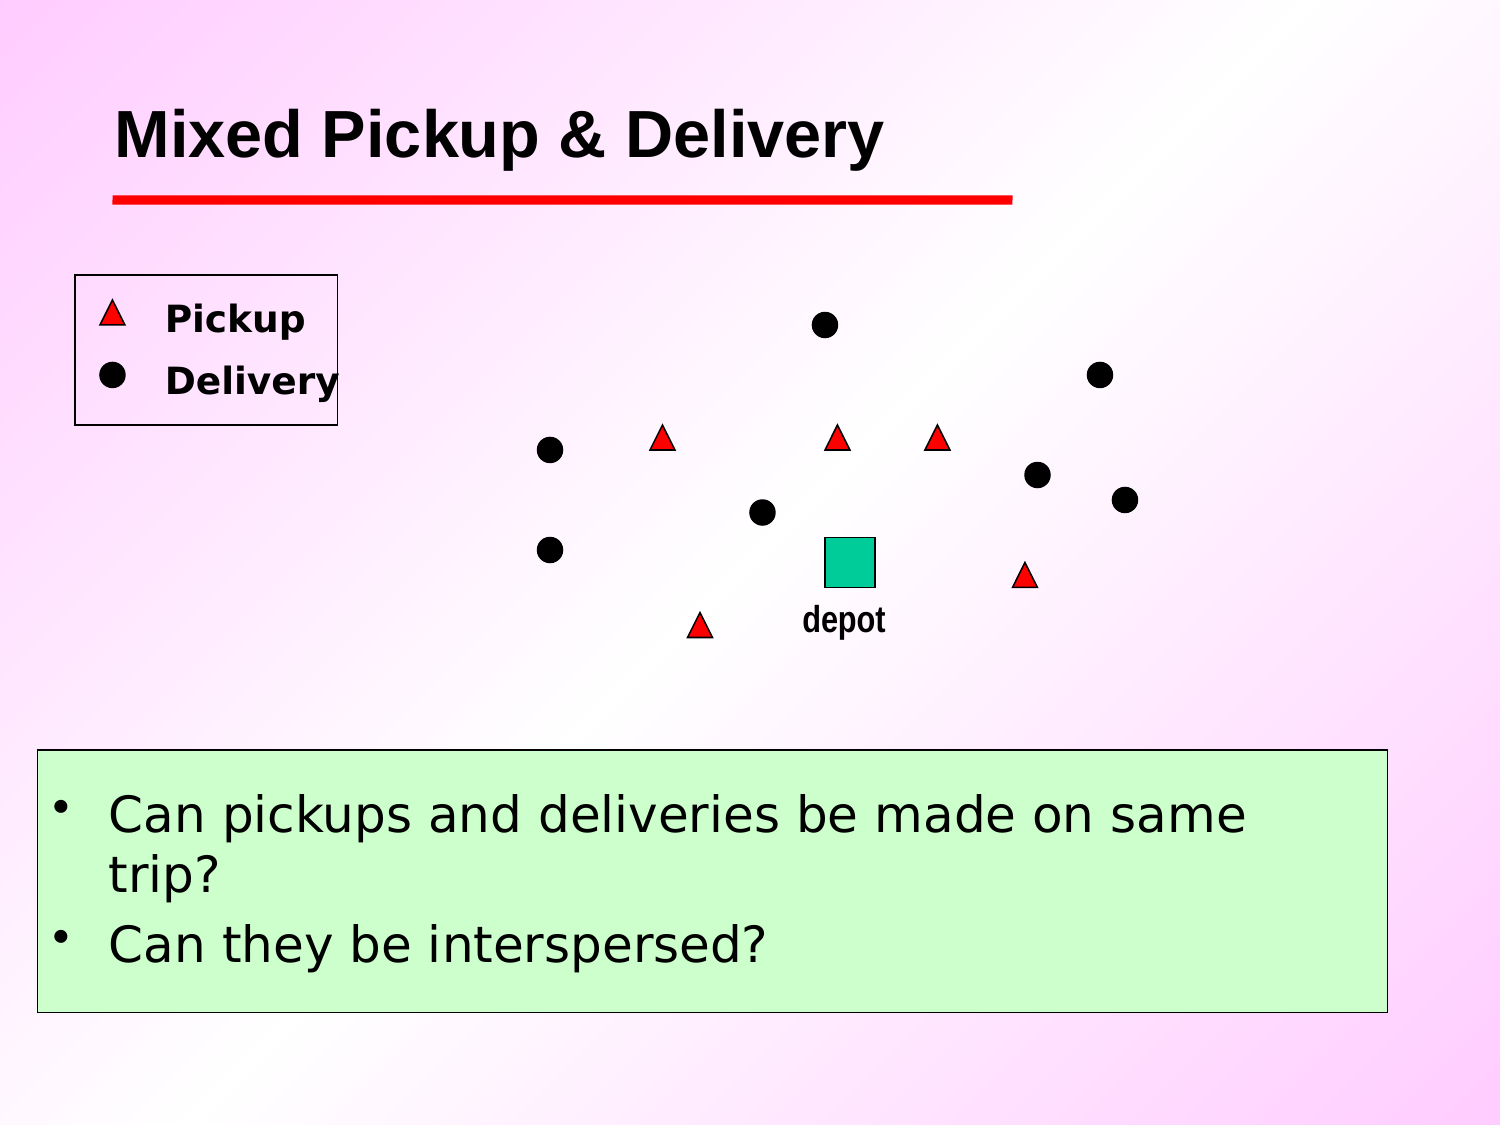

# Mixed Pickup & Delivery

Pickup

Delivery

depot

Can pickups and deliveries be made on same trip?
Can they be interspersed?